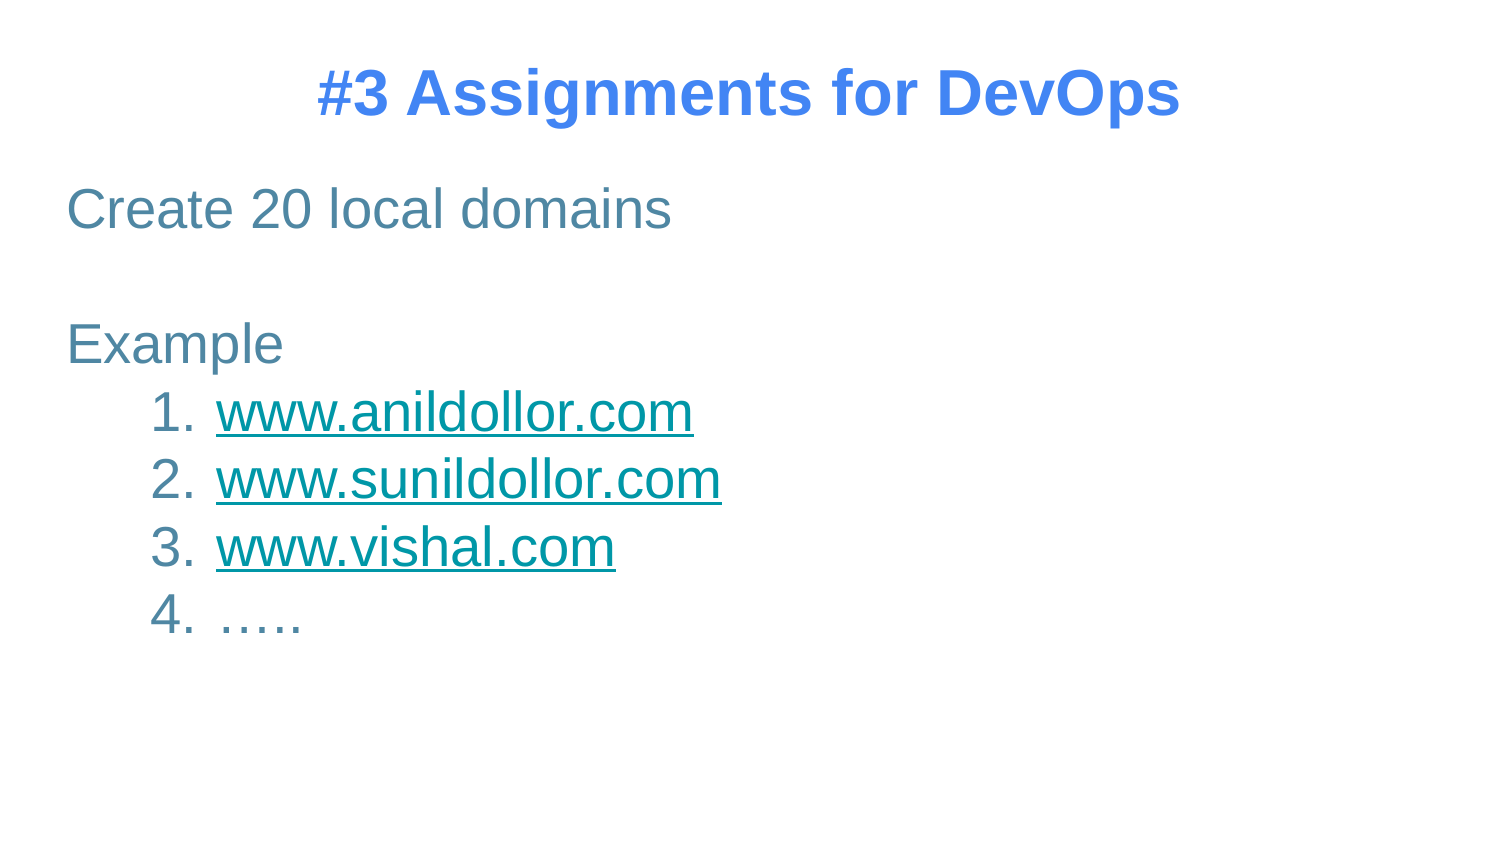

#3 Assignments for DevOps
# Create 20 local domains

Example
www.anildollor.com
www.sunildollor.com
www.vishal.com
…..